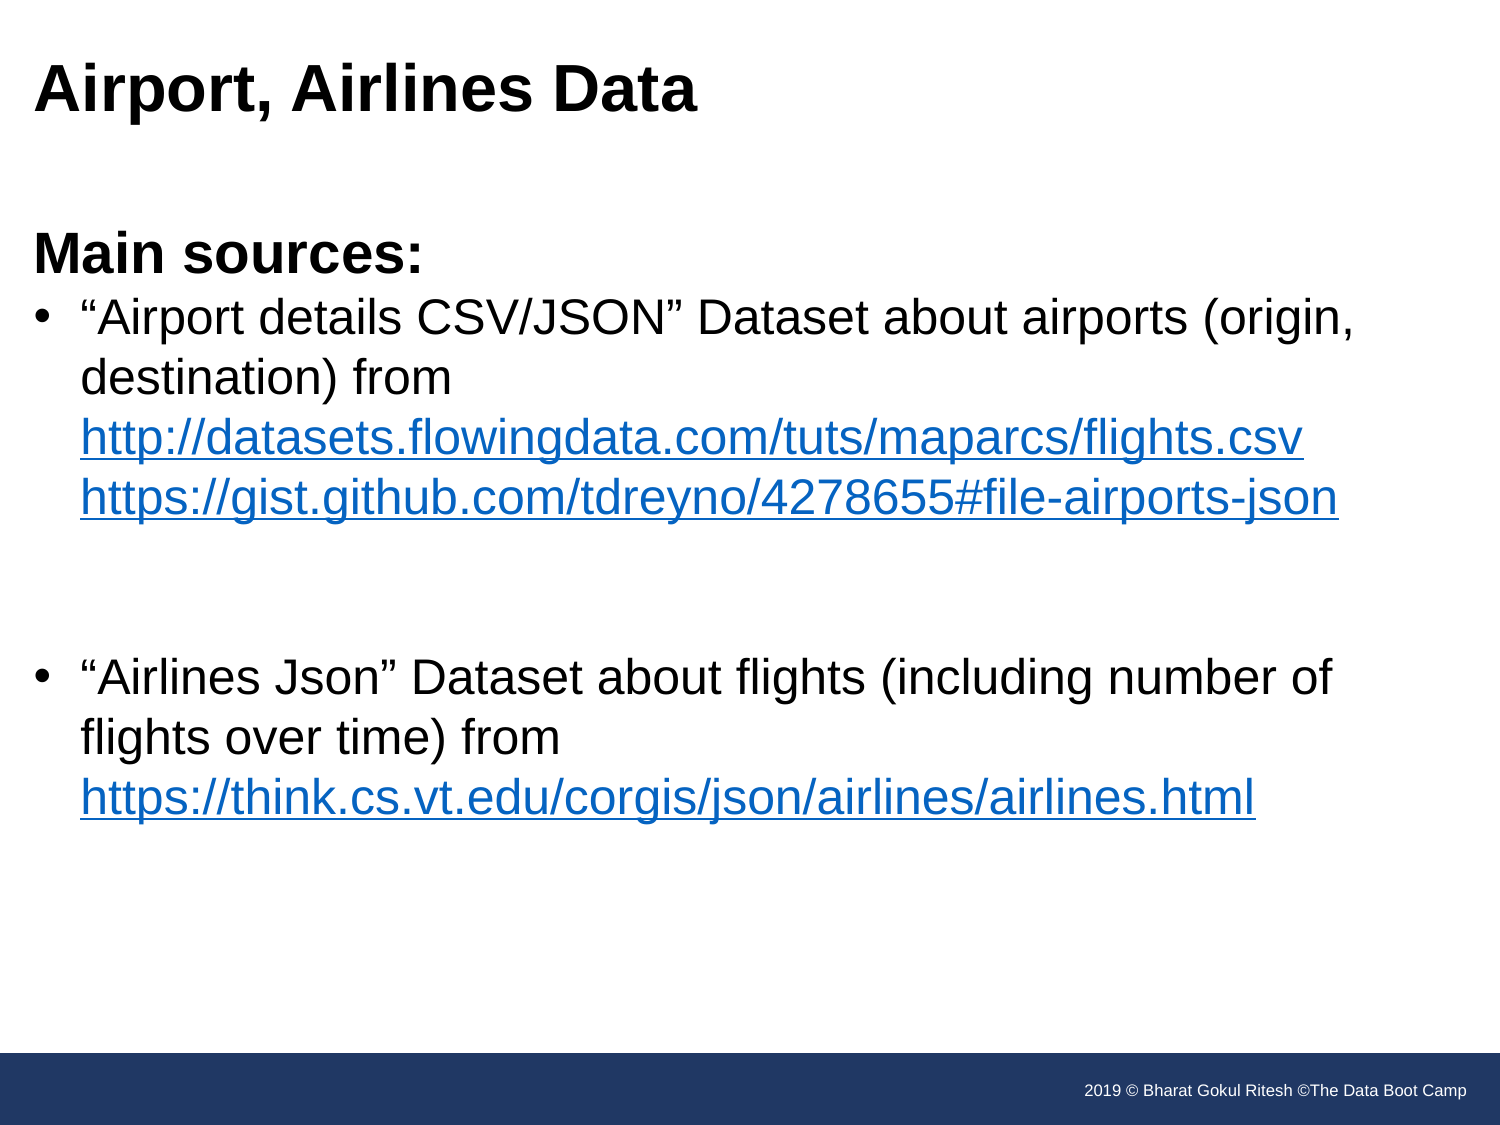

Airport, Airlines Data

Main sources:
“Airport details CSV/JSON” Dataset about airports (origin, destination) from http://datasets.flowingdata.com/tuts/maparcs/flights.csv
https://gist.github.com/tdreyno/4278655#file-airports-json

“Airlines Json” Dataset about flights (including number of flights over time) from https://think.cs.vt.edu/corgis/json/airlines/airlines.html